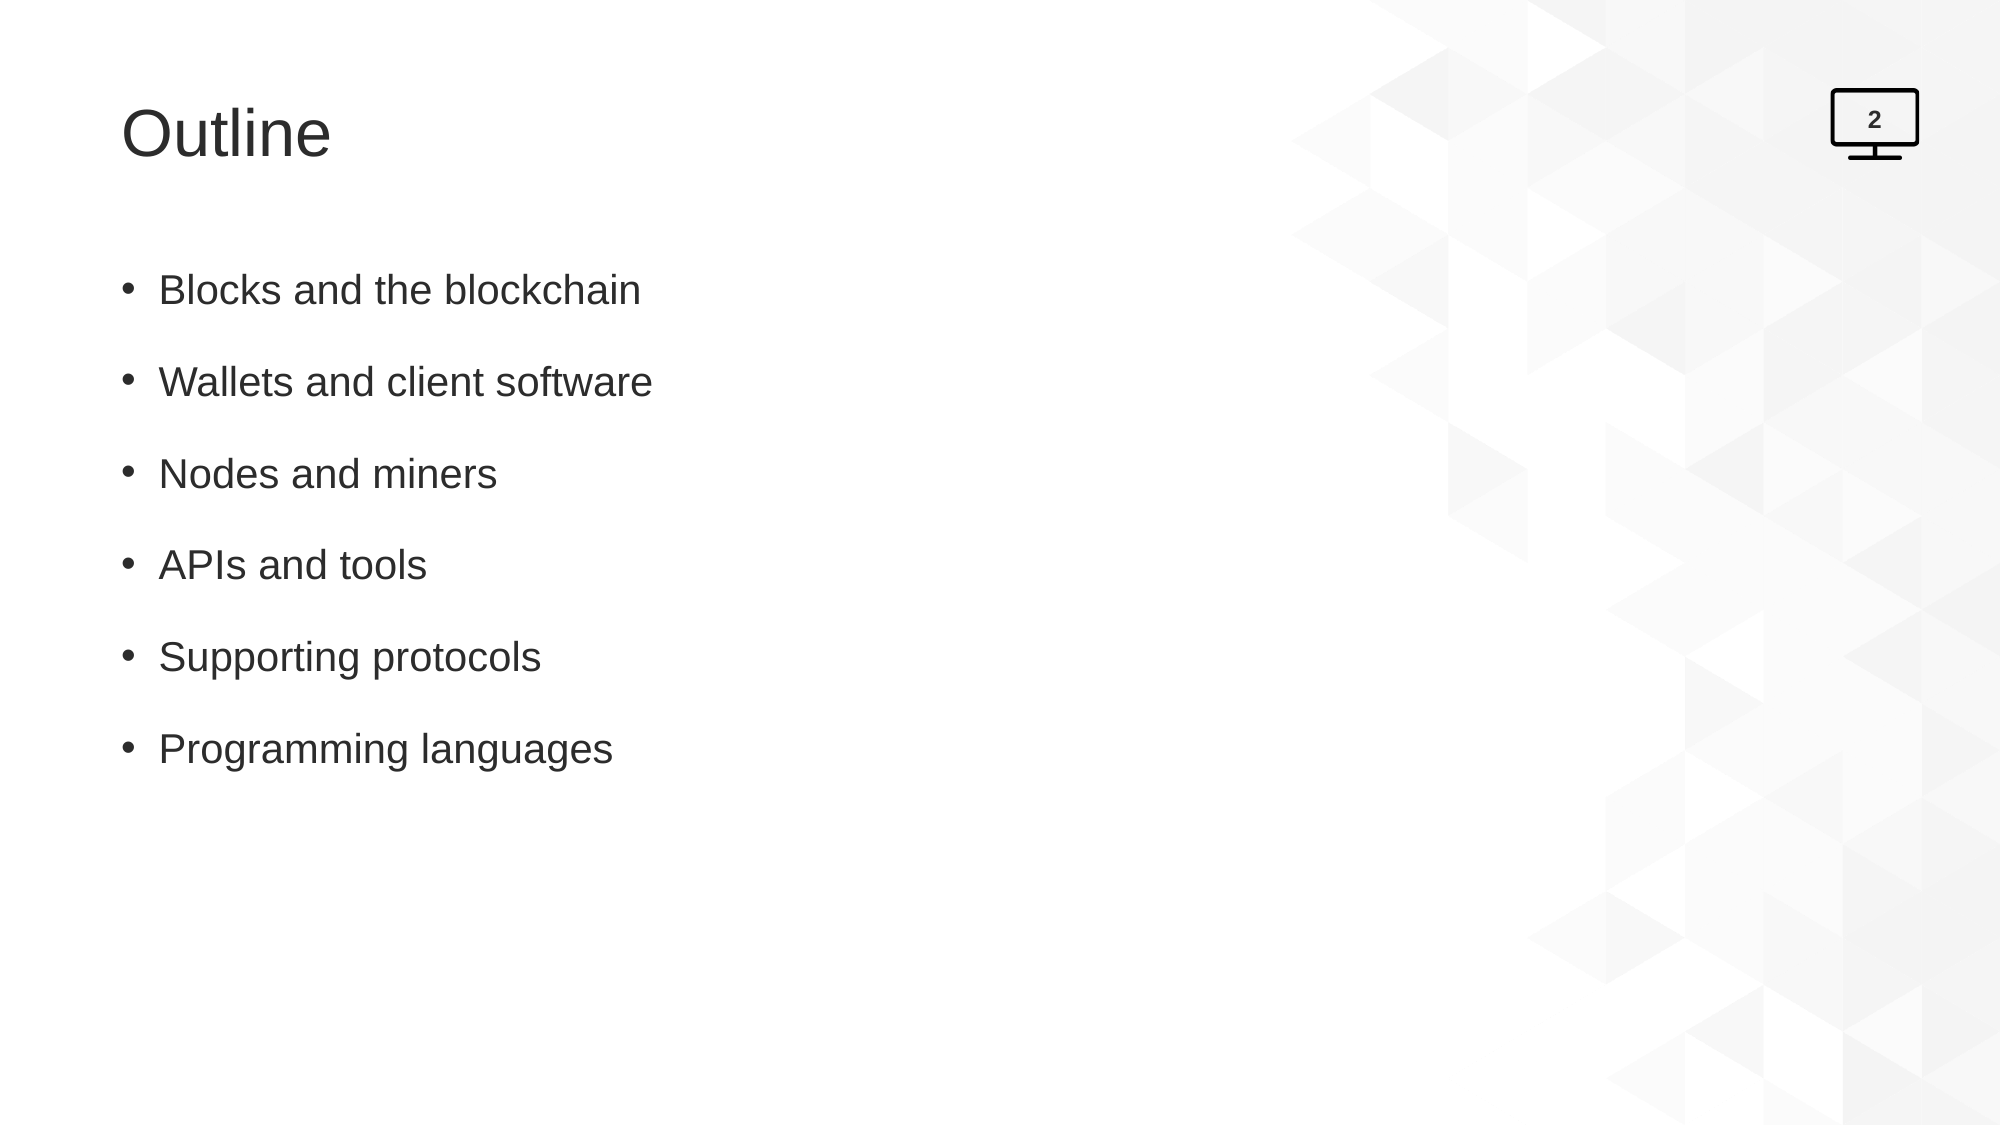

# Outline
2
Blocks and the blockchain
Wallets and client software
Nodes and miners
APIs and tools
Supporting protocols
Programming languages